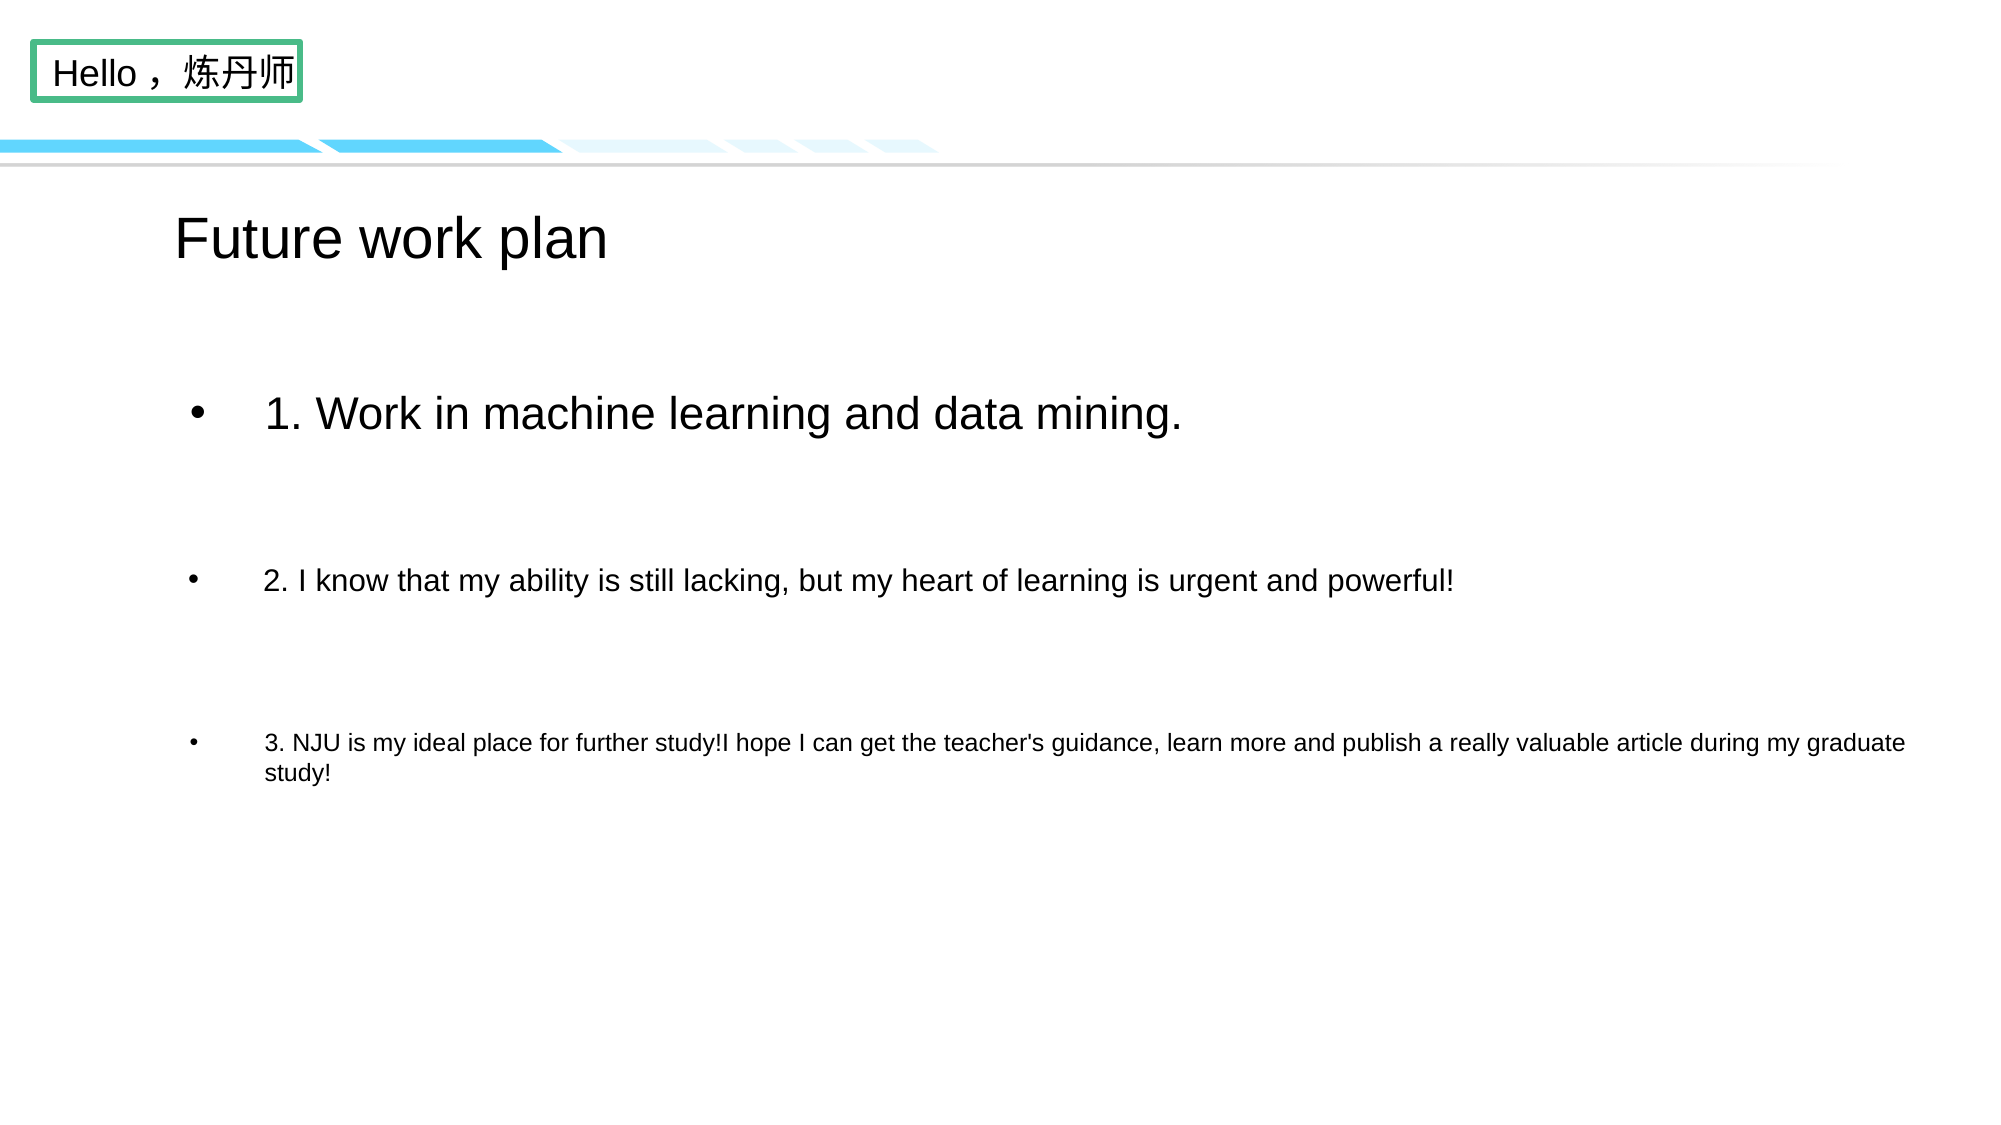

# Future work plan
1. Work in machine learning and data mining.
2. I know that my ability is still lacking, but my heart of learning is urgent and powerful!
3. NJU is my ideal place for further study!I hope I can get the teacher's guidance, learn more and publish a really valuable article during my graduate study!